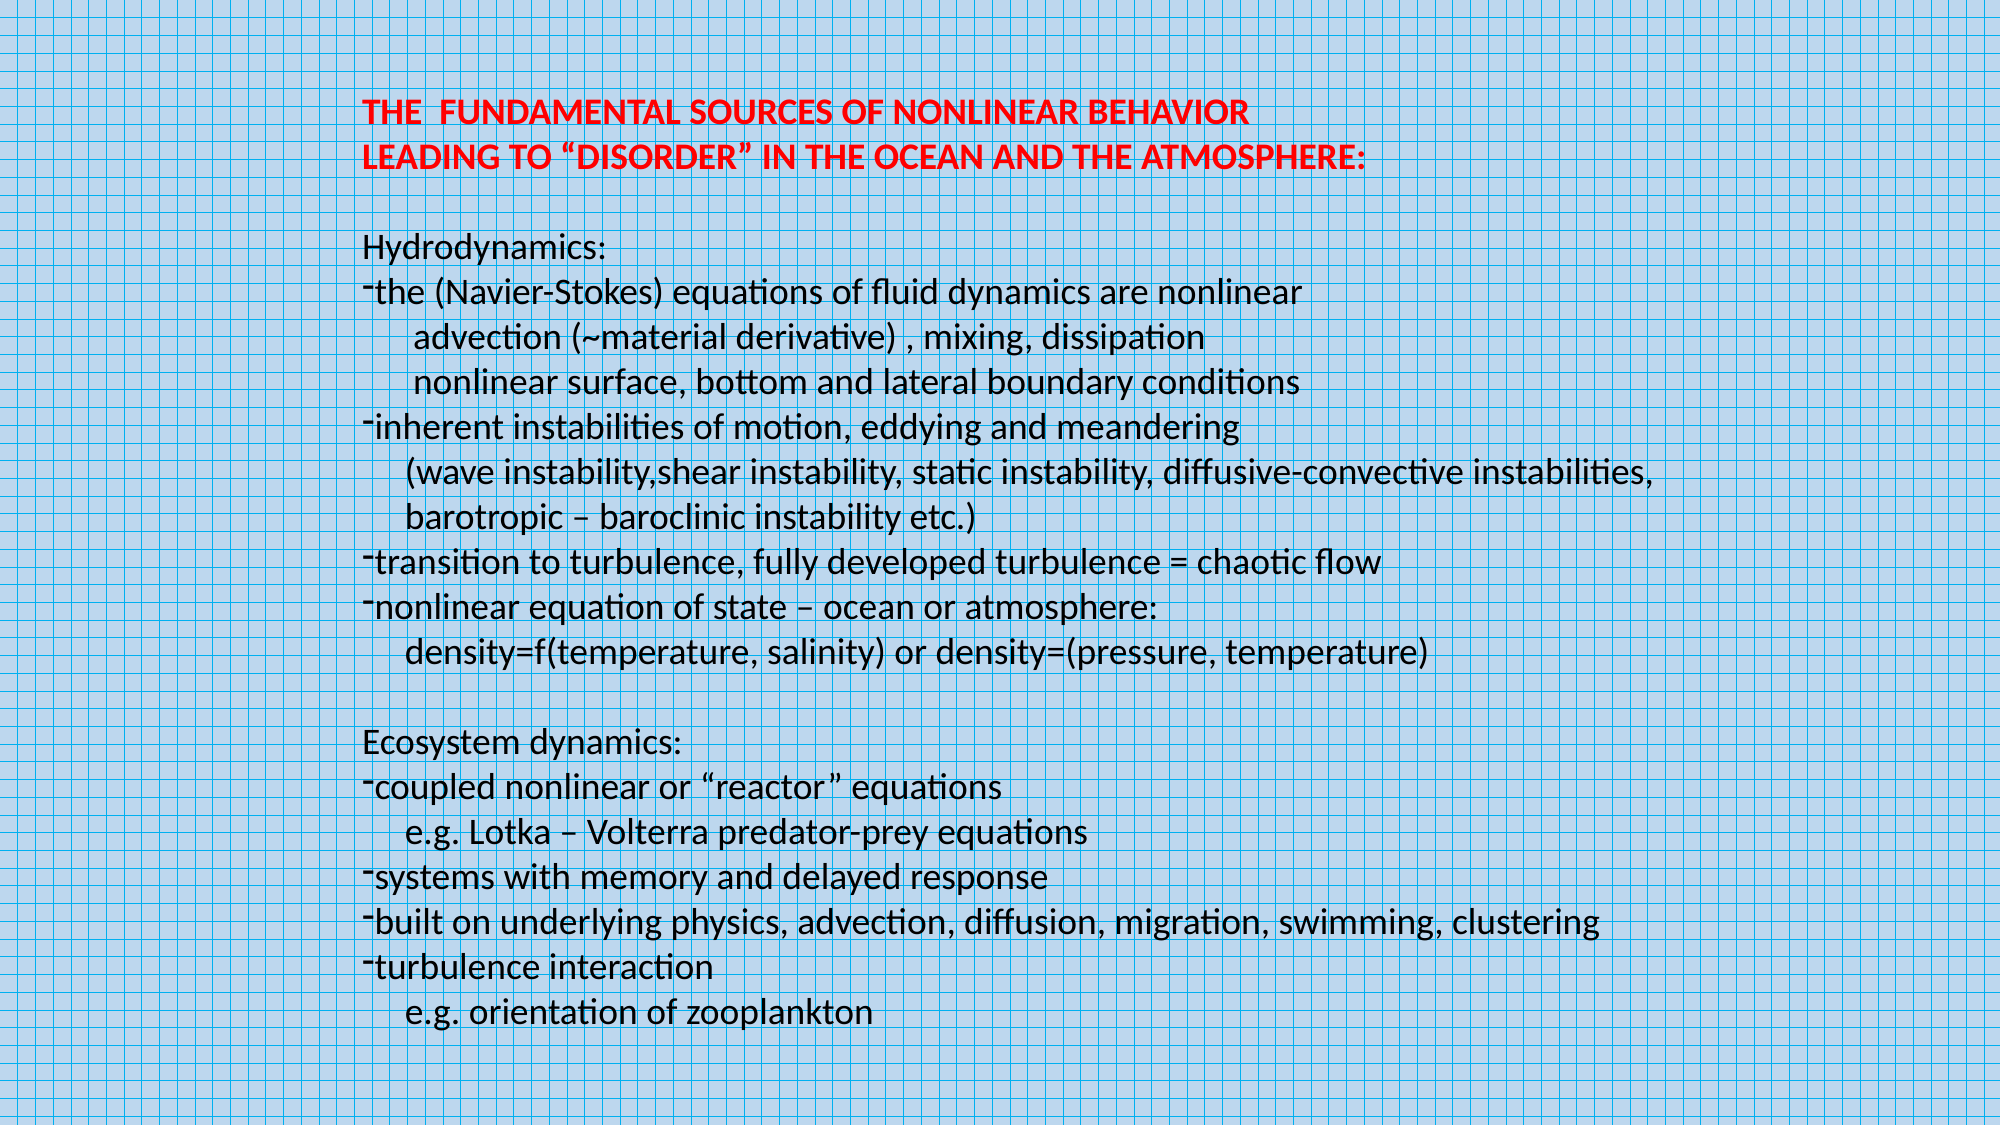

THE  FUNDAMENTAL SOURCES OF NONLINEAR BEHAVIOR
LEADING TO “DISORDER” IN THE OCEAN AND THE ATMOSPHERE:

Hydrodynamics:
the (Navier-Stokes) equations of fluid dynamics are nonlinear
      advection (~material derivative) , mixing, dissipation
      nonlinear surface, bottom and lateral boundary conditions
inherent instabilities of motion, eddying and meandering
     (wave instability,shear instability, static instability, diffusive-convective instabilities,
     barotropic – baroclinic instability etc.)
transition to turbulence, fully developed turbulence = chaotic flow
nonlinear equation of state – ocean or atmosphere:
     density=f(temperature, salinity) or density=(pressure, temperature)

Ecosystem dynamics:
coupled nonlinear or “reactor” equations
     e.g. Lotka – Volterra predator-prey equations
systems with memory and delayed response
built on underlying physics, advection, diffusion, migration, swimming, clustering
turbulence interaction
     e.g. orientation of zooplankton